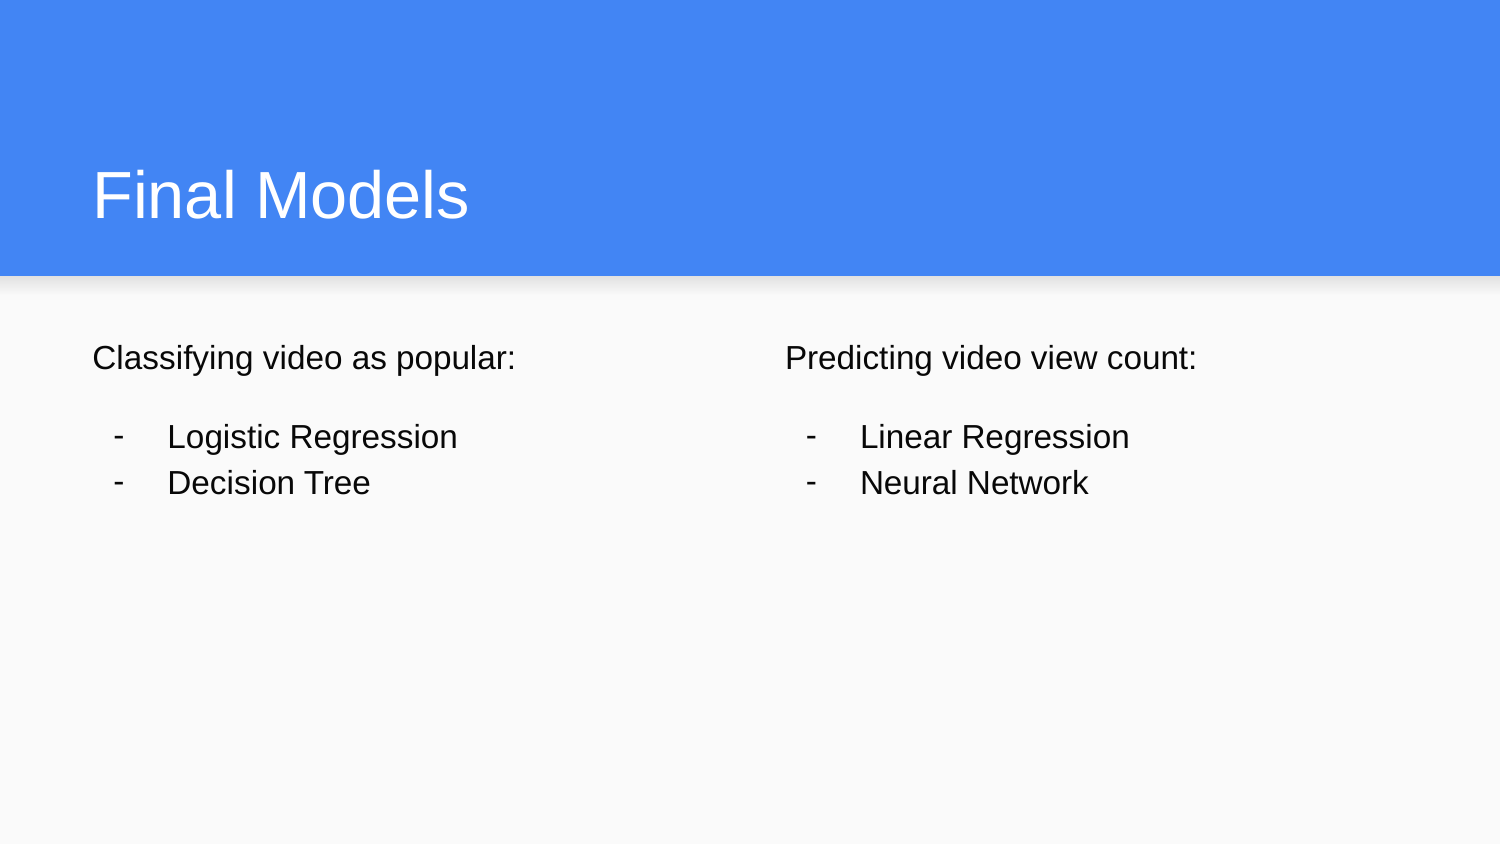

# Final Models
Classifying video as popular:
Logistic Regression
Decision Tree
Predicting video view count:
Linear Regression
Neural Network